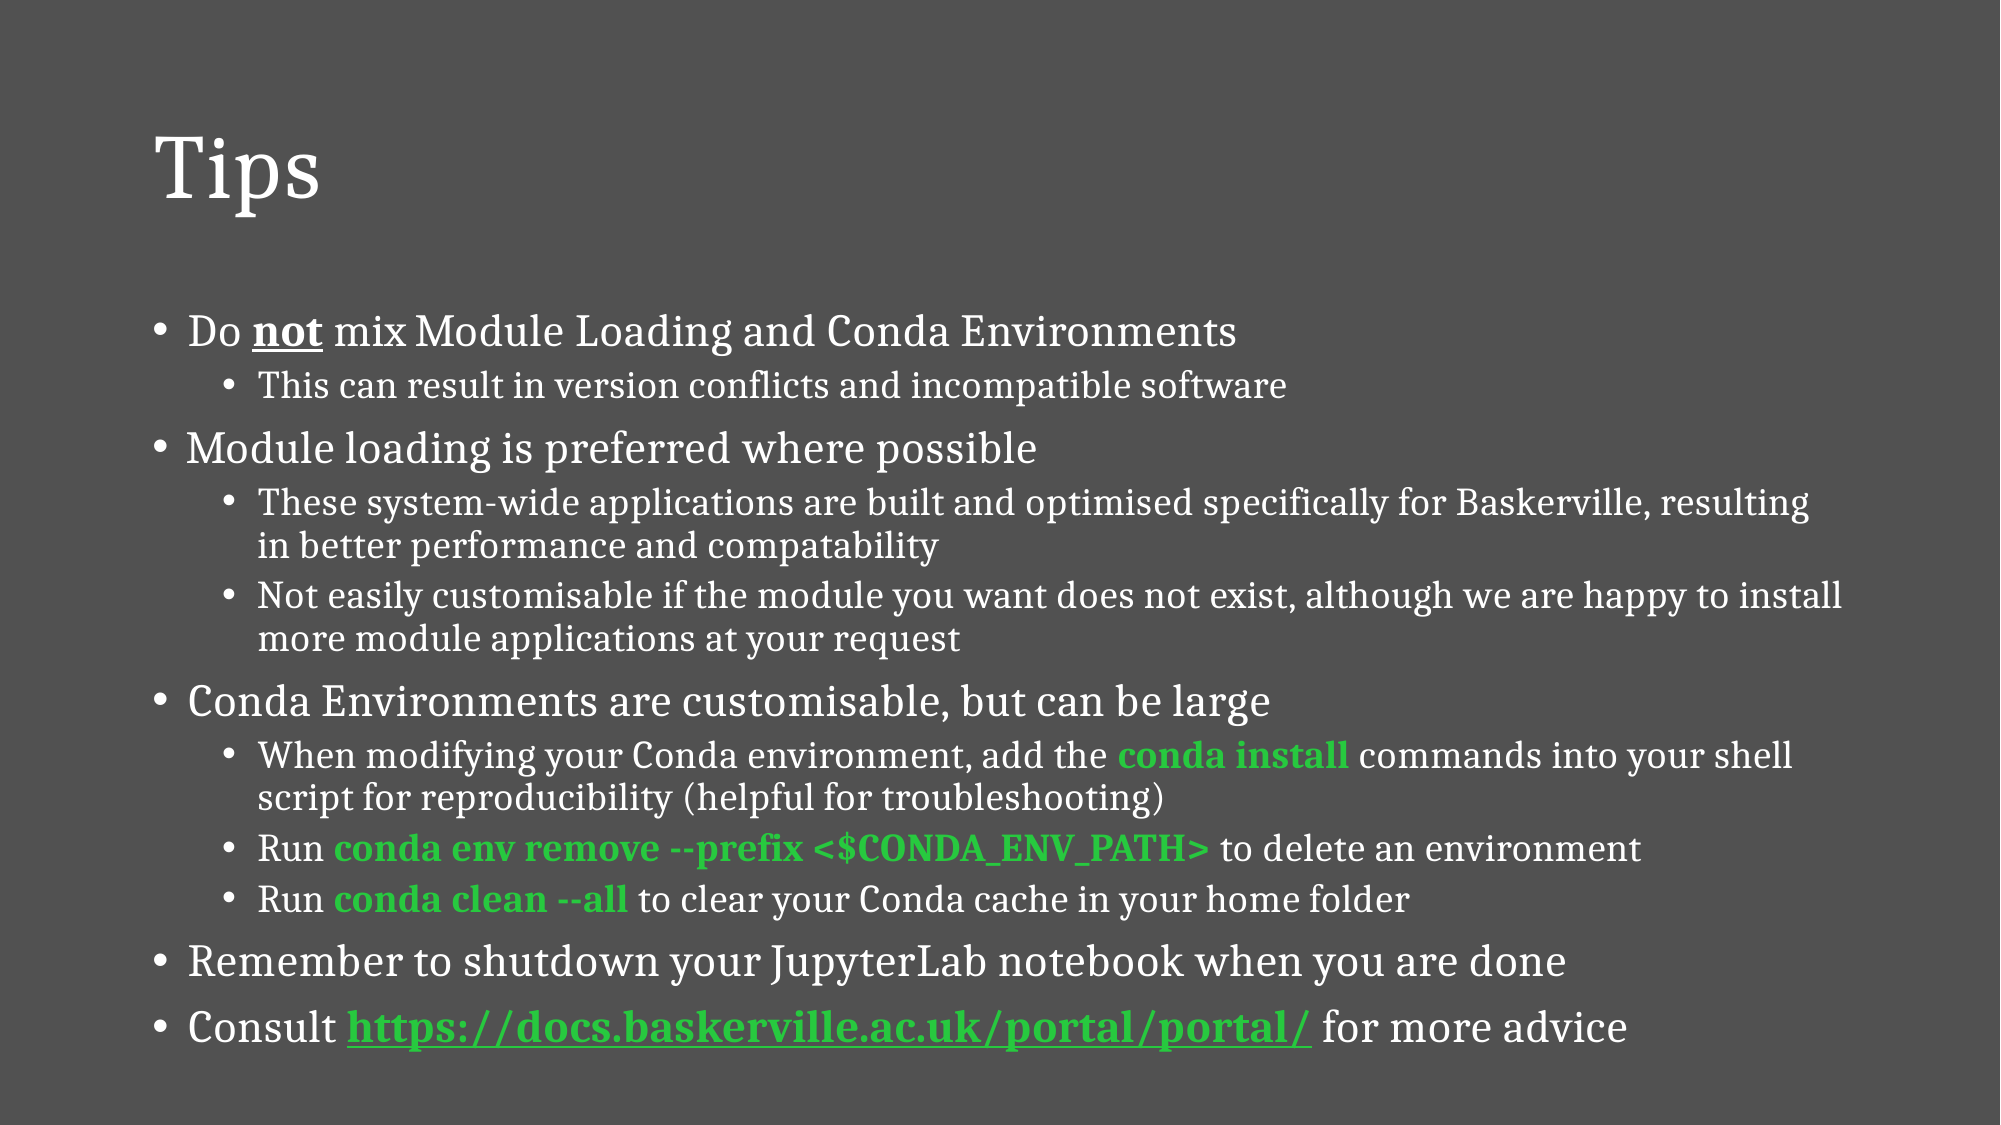

# Tips
Do not mix Module Loading and Conda Environments
This can result in version conflicts and incompatible software
Module loading is preferred where possible
These system-wide applications are built and optimised specifically for Baskerville, resulting in better performance and compatability
Not easily customisable if the module you want does not exist, although we are happy to install more module applications at your request
Conda Environments are customisable, but can be large
When modifying your Conda environment, add the conda install commands into your shell script for reproducibility (helpful for troubleshooting)
Run conda env remove --prefix <$CONDA_ENV_PATH> to delete an environment
Run conda clean --all to clear your Conda cache in your home folder
Remember to shutdown your JupyterLab notebook when you are done
Consult https://docs.baskerville.ac.uk/portal/portal/ for more advice